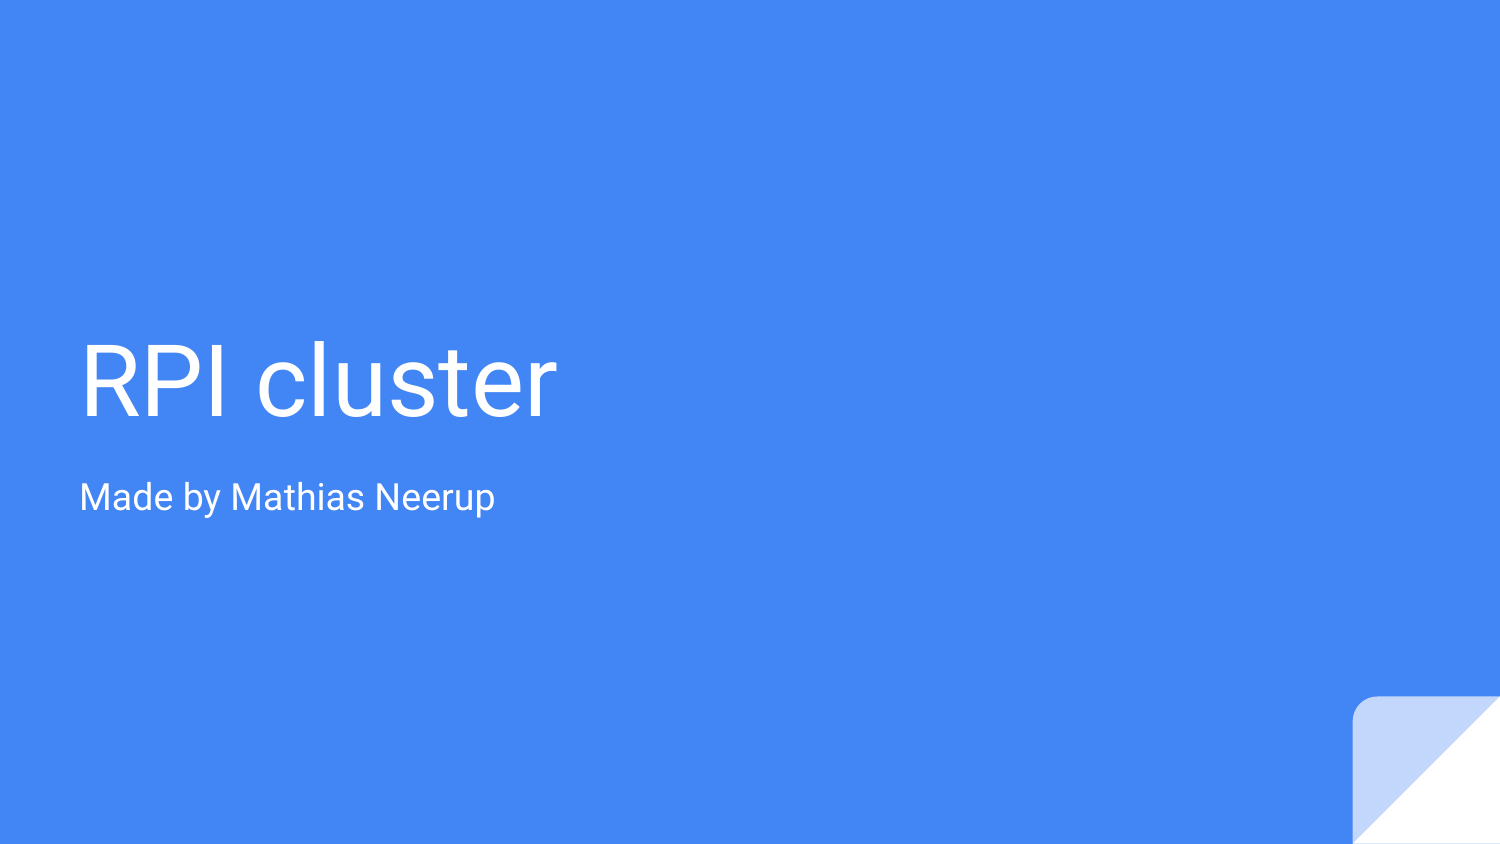

# RPI cluster
Made by Mathias Neerup